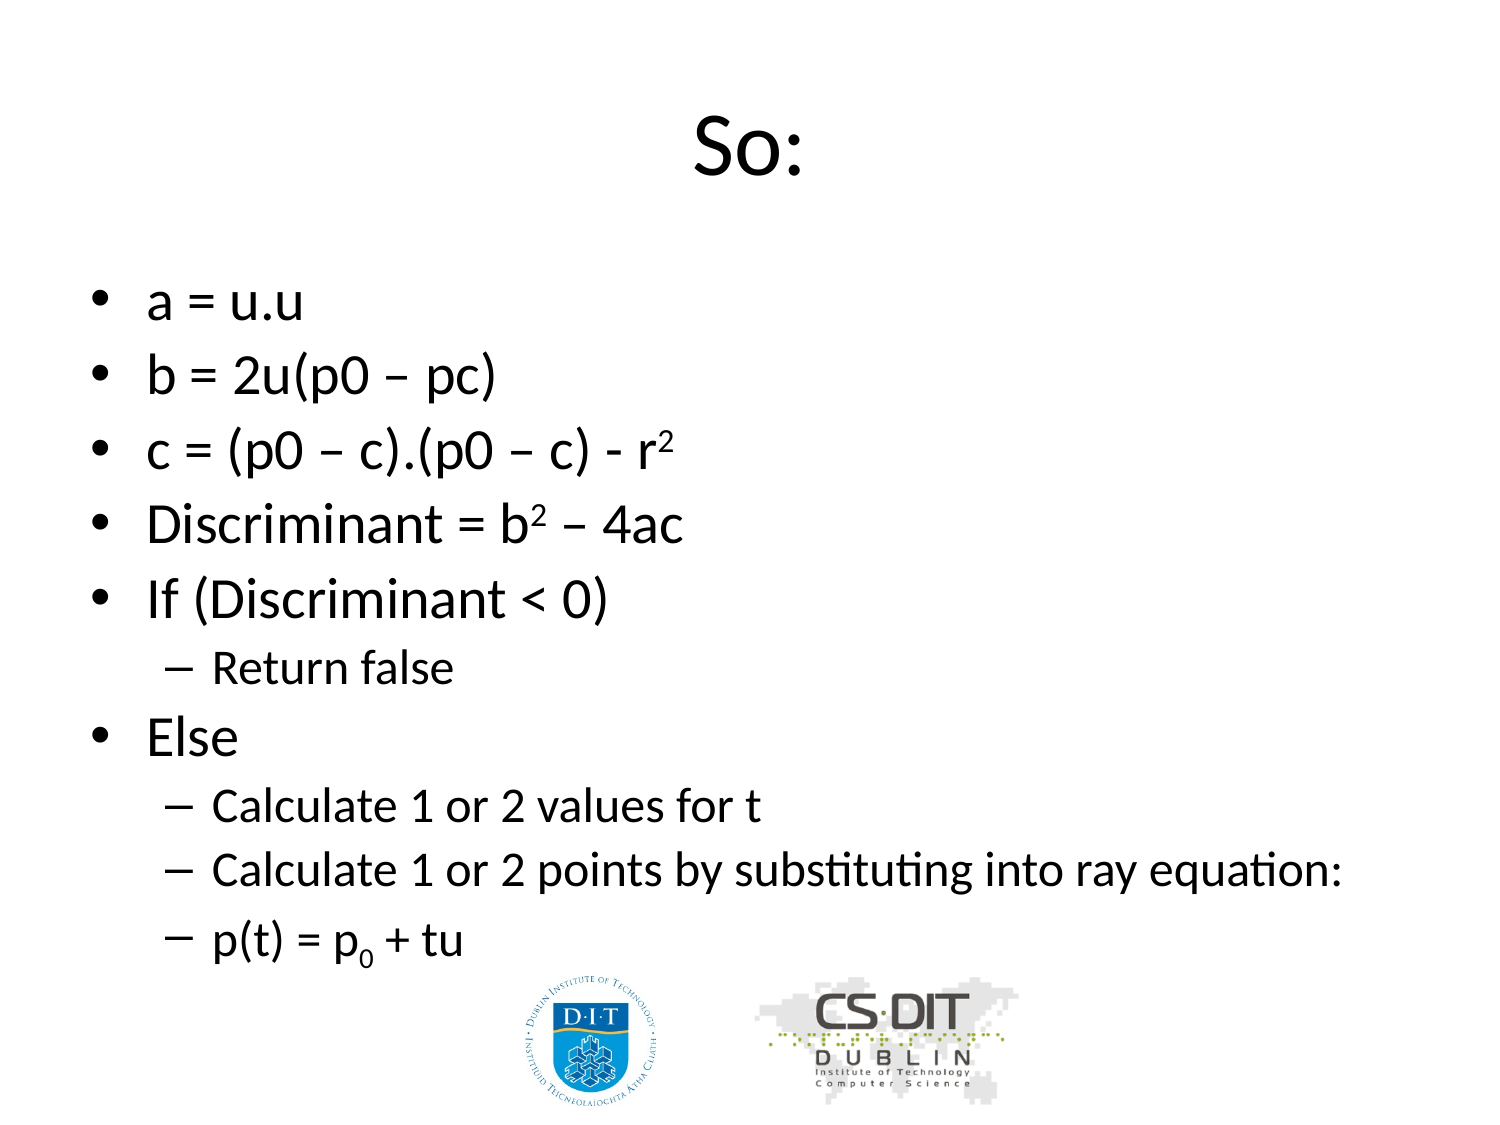

# So:
a = u.u
b = 2u(p0 – pc)
c = (p0 – c).(p0 – c) - r2
Discriminant = b2 – 4ac
If (Discriminant < 0)
Return false
Else
Calculate 1 or 2 values for t
Calculate 1 or 2 points by substituting into ray equation:
p(t) = p0 + tu